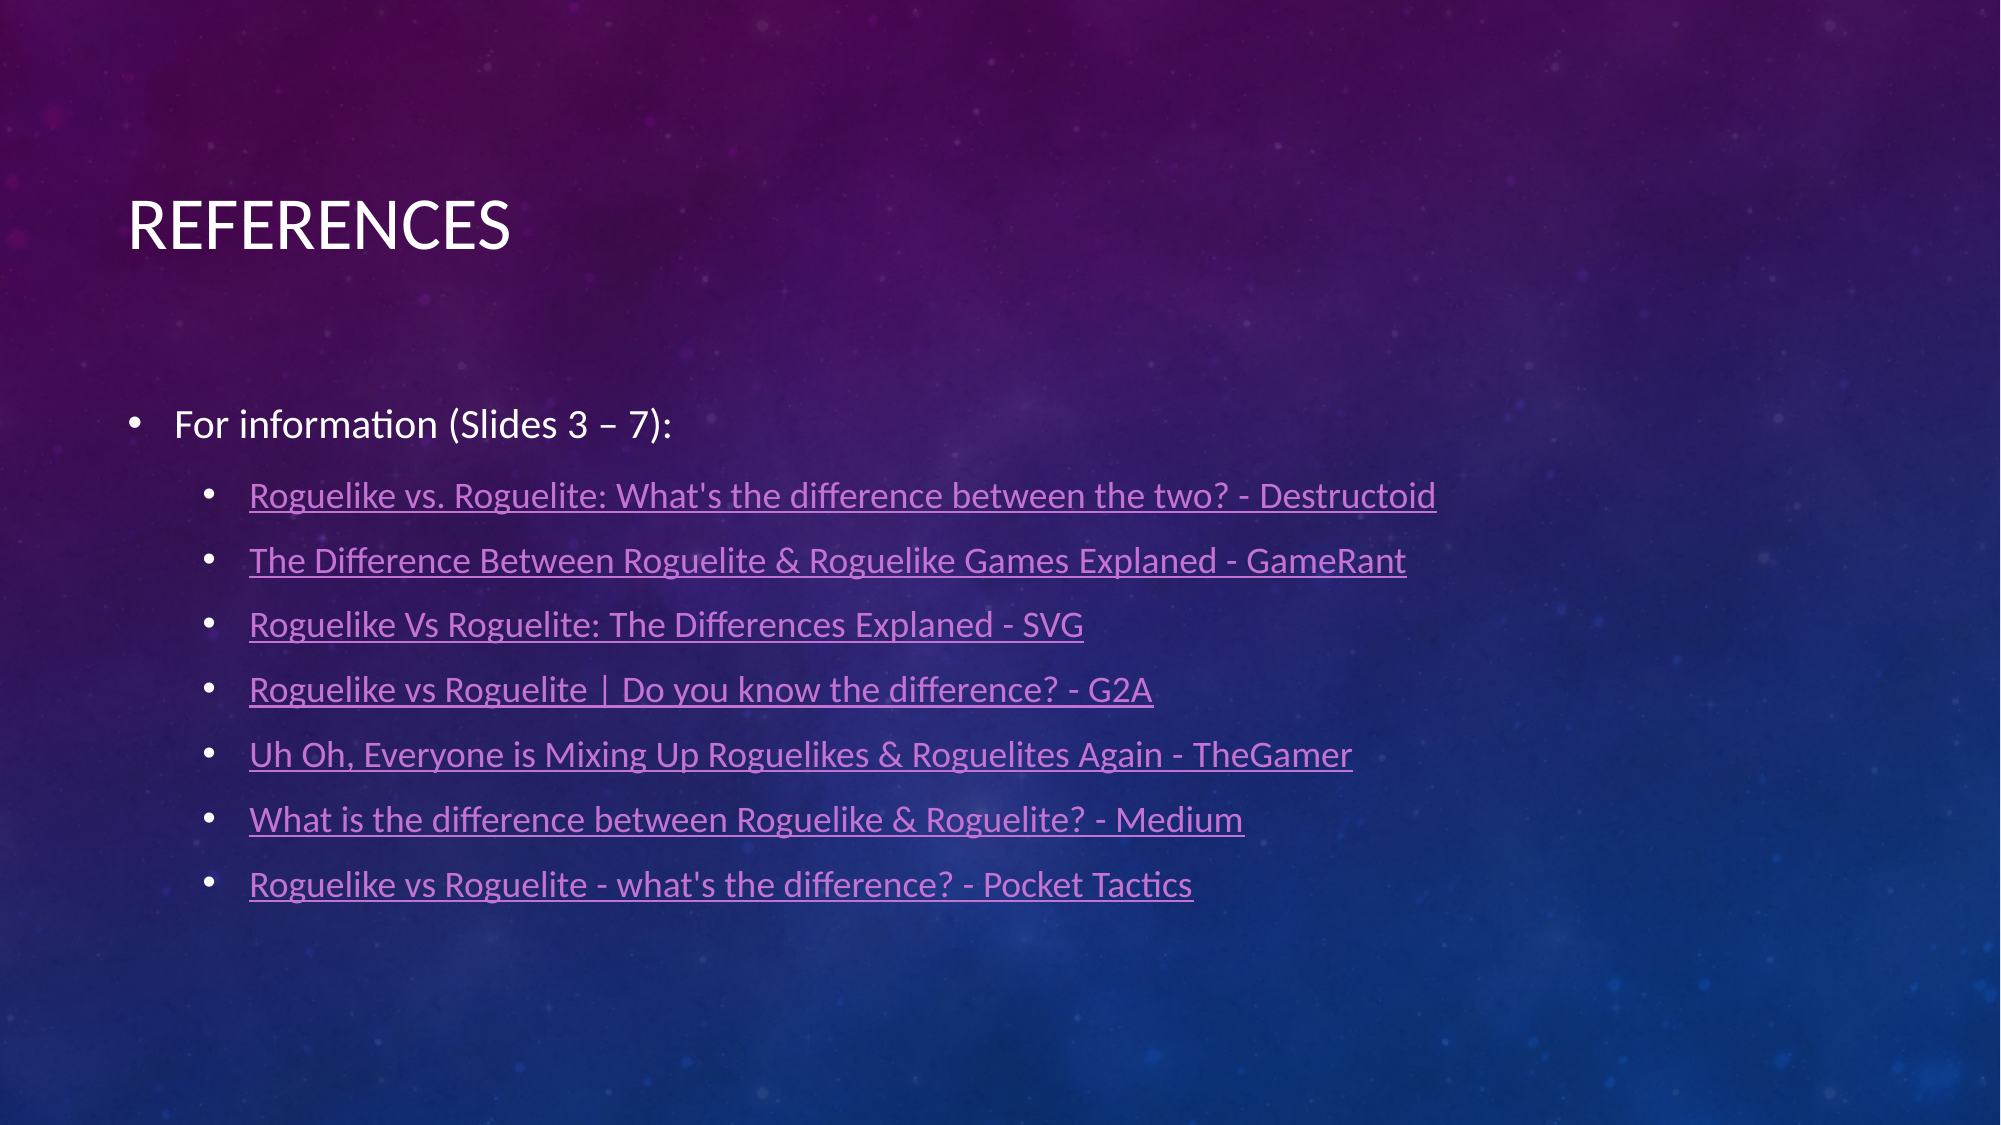

# References
For information (Slides 3 – 7):
Roguelike vs. Roguelite: What's the difference between the two? - Destructoid
The Difference Between Roguelite & Roguelike Games Explaned - GameRant
Roguelike Vs Roguelite: The Differences Explaned - SVG
Roguelike vs Roguelite | Do you know the difference? - G2A
Uh Oh, Everyone is Mixing Up Roguelikes & Roguelites Again - TheGamer
What is the difference between Roguelike & Roguelite? - Medium
Roguelike vs Roguelite - what's the difference? - Pocket Tactics